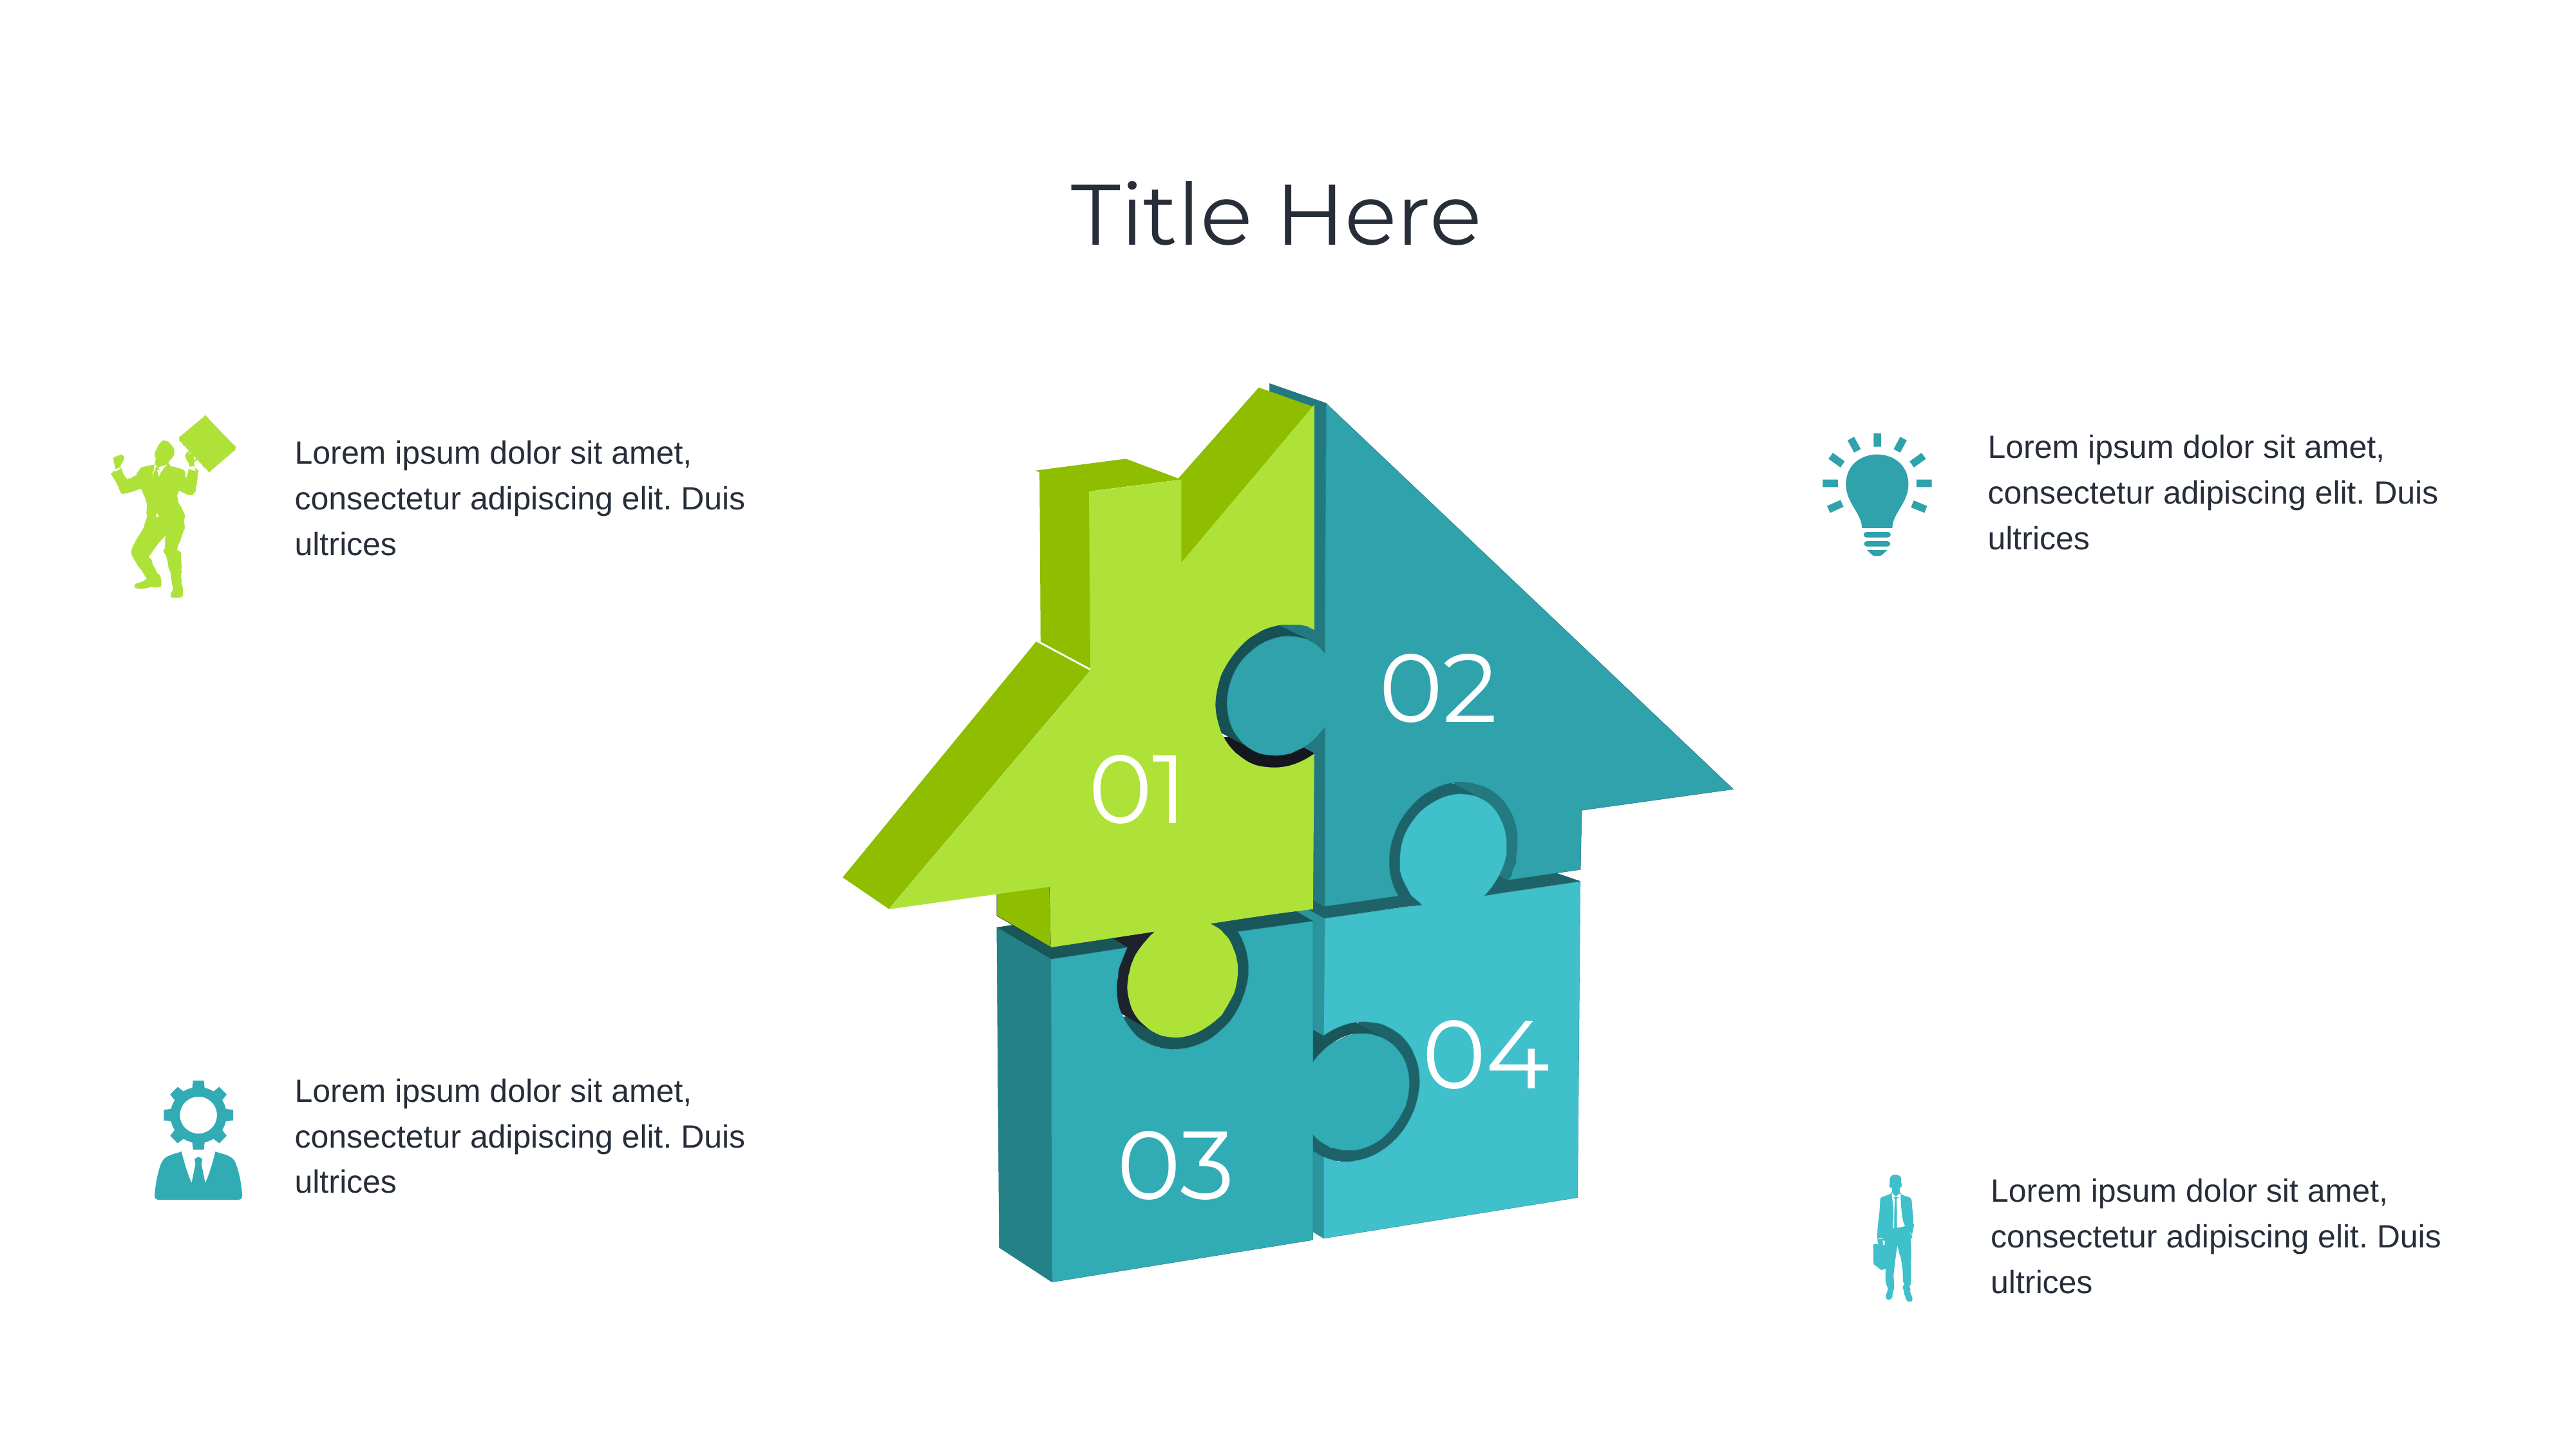

# Title Here

Lorem ipsum dolor sit amet, consectetur adipiscing elit. Duis ultrices

Lorem ipsum dolor sit amet, consectetur adipiscing elit. Duis ultrices

02
01
04
Lorem ipsum dolor sit amet, consectetur adipiscing elit. Duis ultrices

03
Lorem ipsum dolor sit amet, consectetur adipiscing elit. Duis ultrices